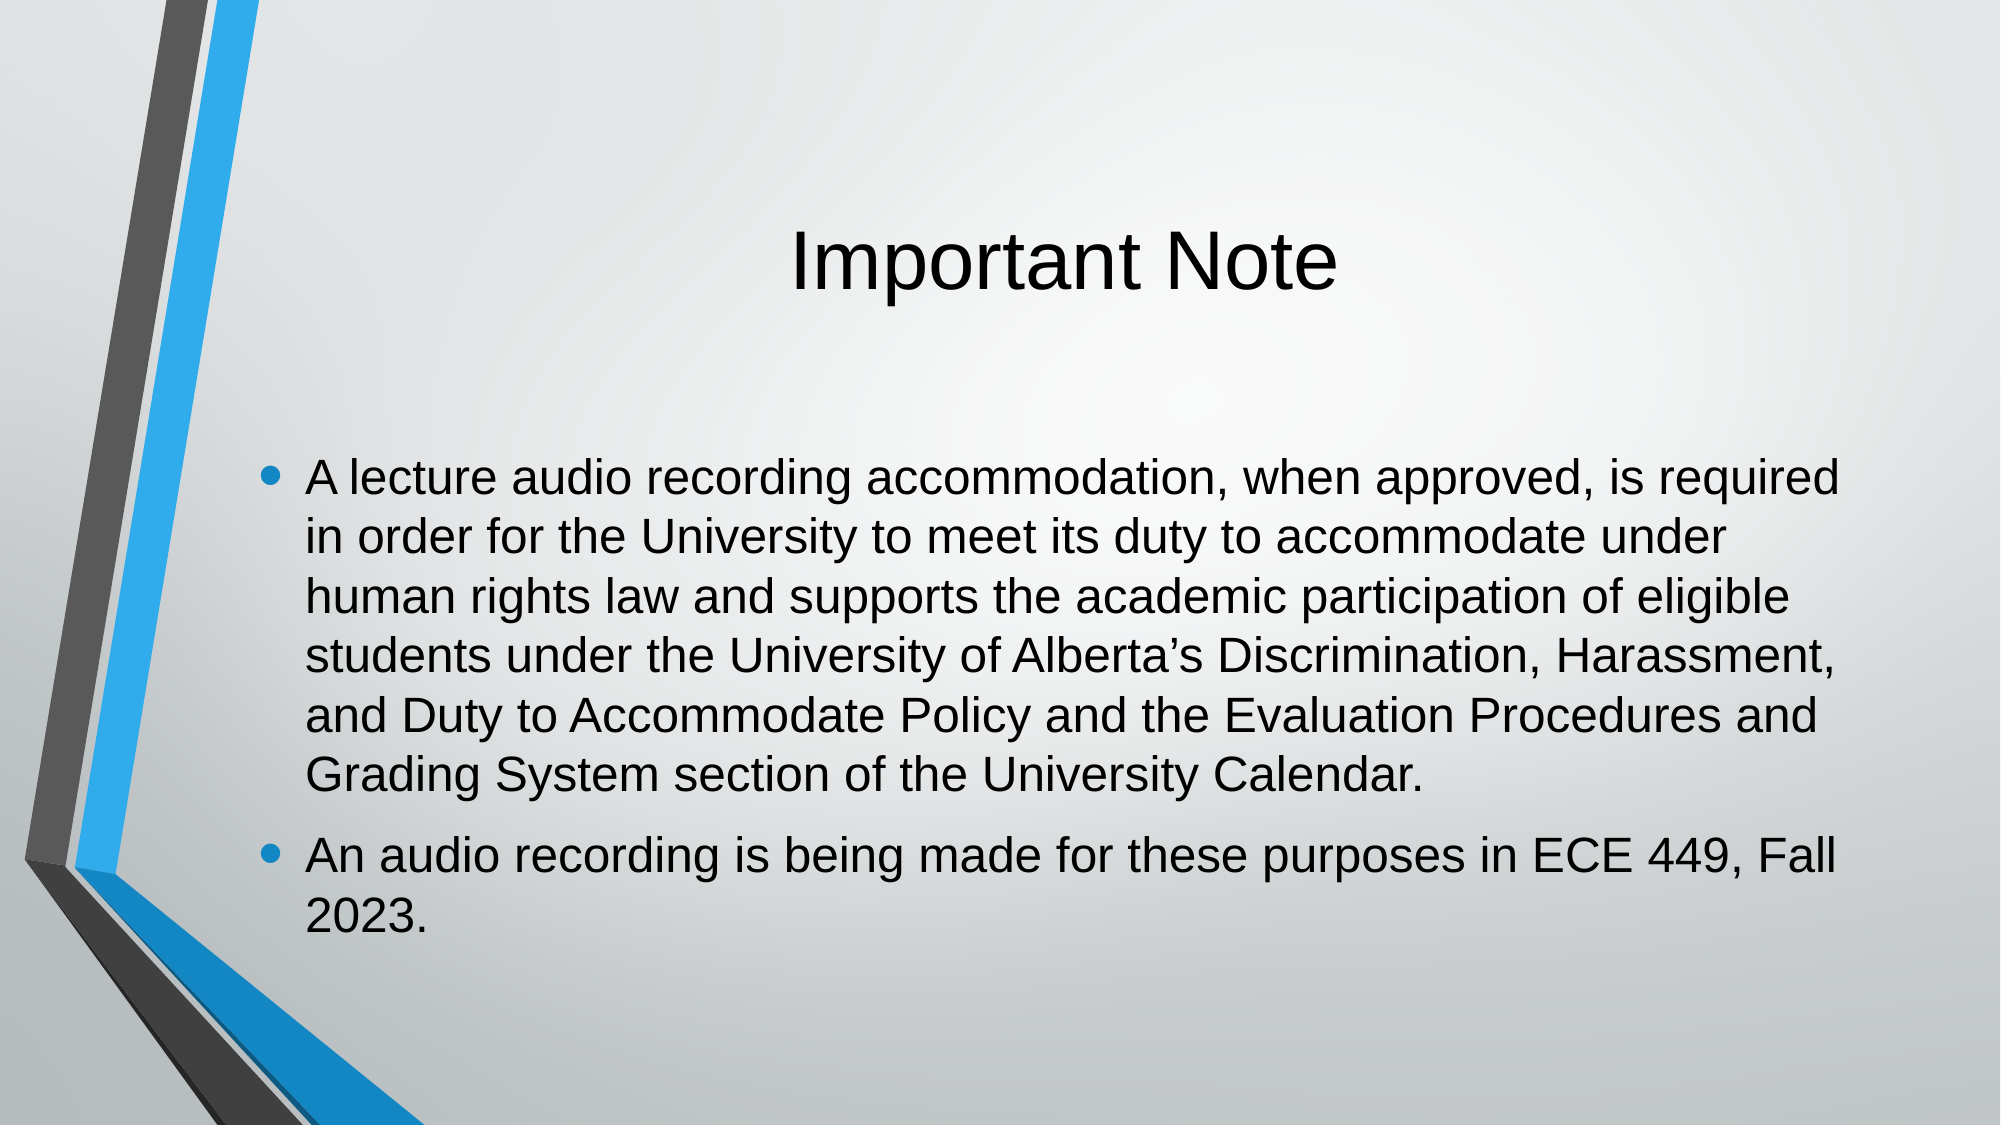

# Important Note
A lecture audio recording accommodation, when approved, is required in order for the University to meet its duty to accommodate under human rights law and supports the academic participation of eligible students under the University of Alberta’s Discrimination, Harassment, and Duty to Accommodate Policy and the Evaluation Procedures and Grading System section of the University Calendar.
An audio recording is being made for these purposes in ECE 449, Fall 2023.